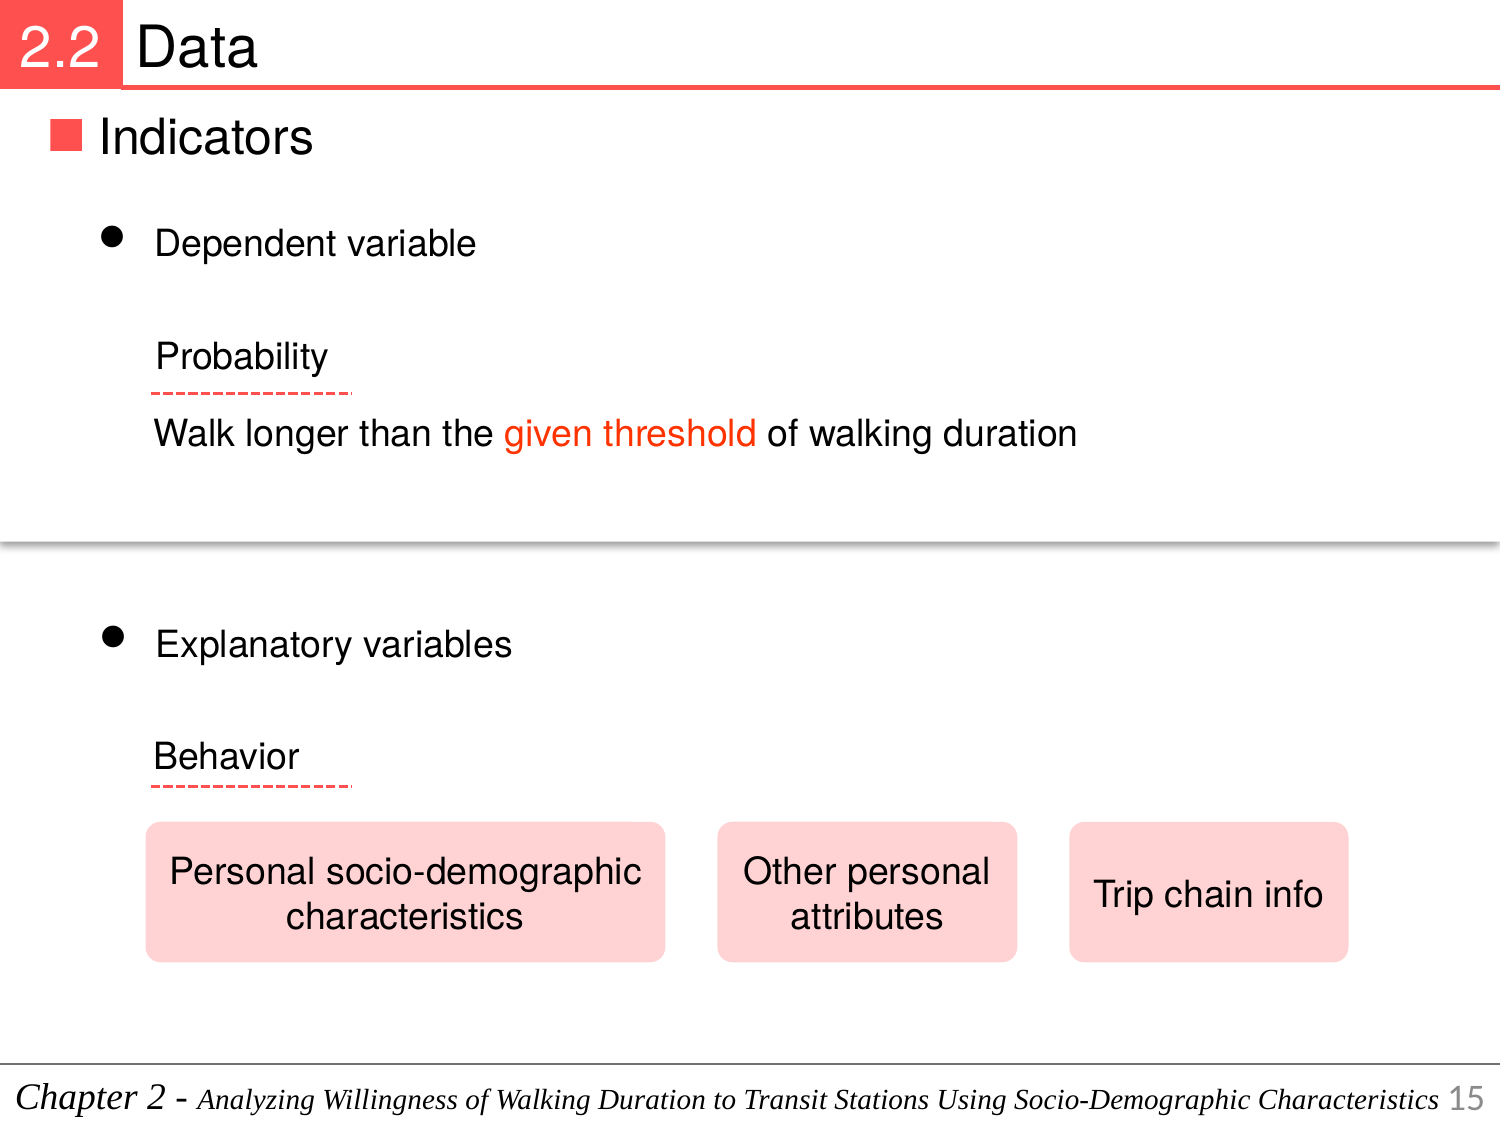

2.2
Data

Indicators

Dependent variable
Probability
Walk longer than the given threshold of walking duration
Explanatory variables
Behavior
Personal socio-demographic characteristics
Other personal attributes
Trip chain info
Chapter 2 - Analyzing Willingness of Walking Duration to Transit Stations Using Socio-Demographic Characteristics
15